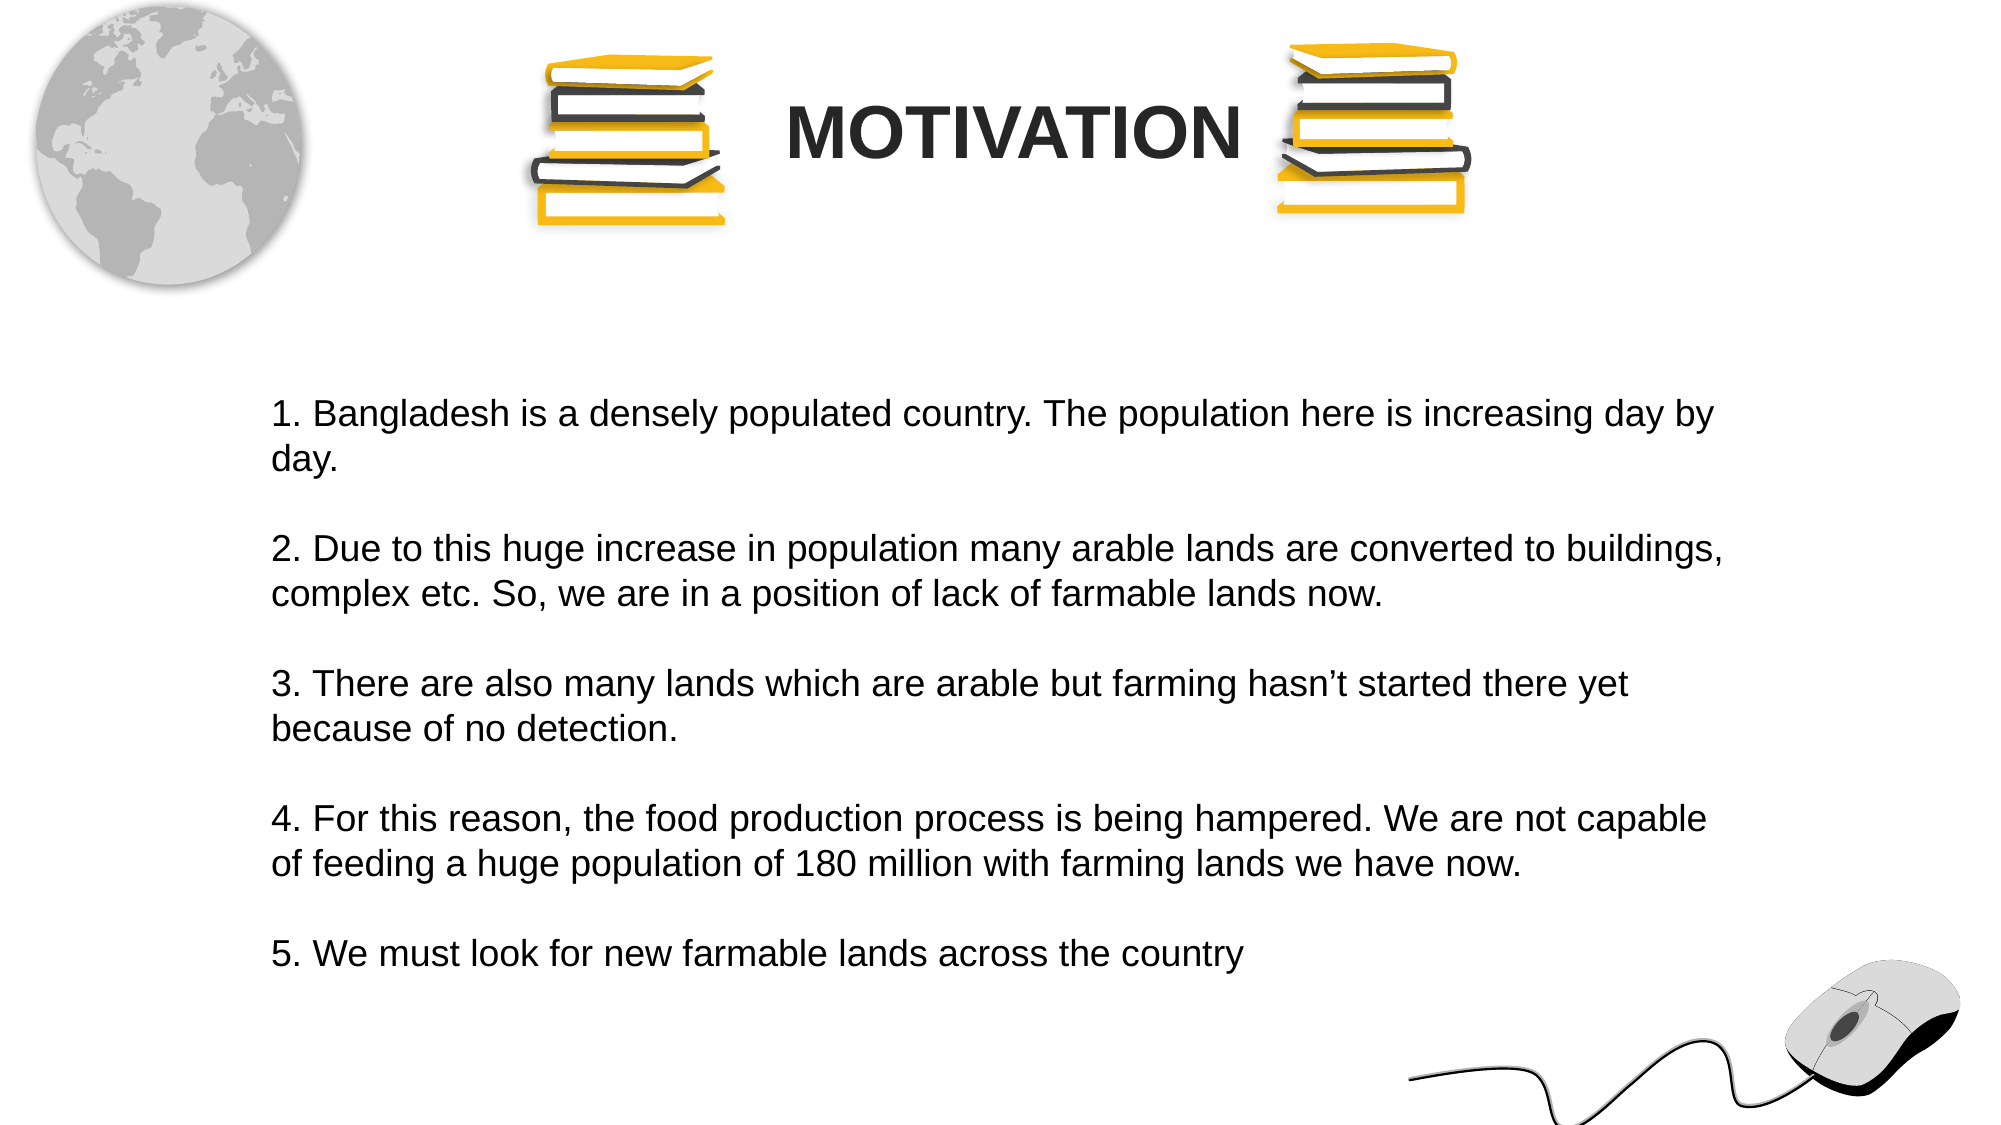

MOTIVATION

1. Bangladesh is a densely populated country. The population here is increasing day by day.

2. Due to this huge increase in population many arable lands are converted to buildings, complex etc. So, we are in a position of lack of farmable lands now.

3. There are also many lands which are arable but farming hasn’t started there yet because of no detection.

4. For this reason, the food production process is being hampered. We are not capable of feeding a huge population of 180 million with farming lands we have now.

5. We must look for new farmable lands across the country